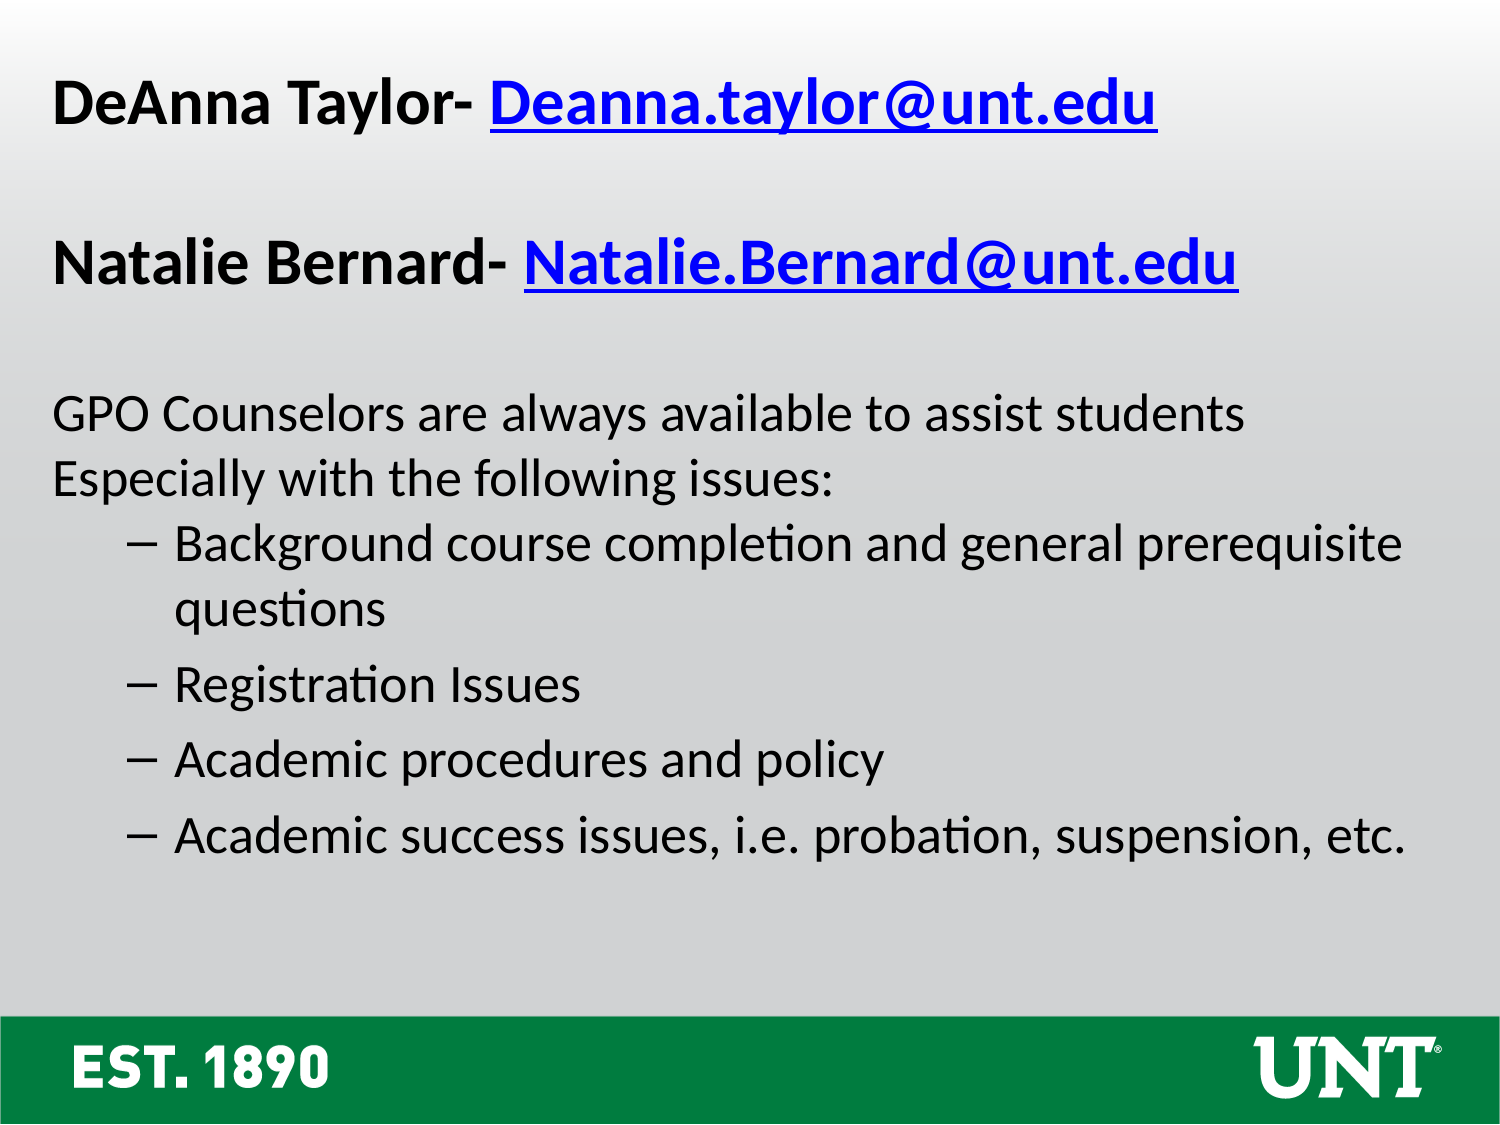

DeAnna Taylor- Deanna.taylor@unt.edu

Natalie Bernard- Natalie.Bernard@unt.edu

GPO Counselors are always available to assist students
Especially with the following issues:
Background course completion and general prerequisite questions
Registration Issues
Academic procedures and policy
Academic success issues, i.e. probation, suspension, etc.